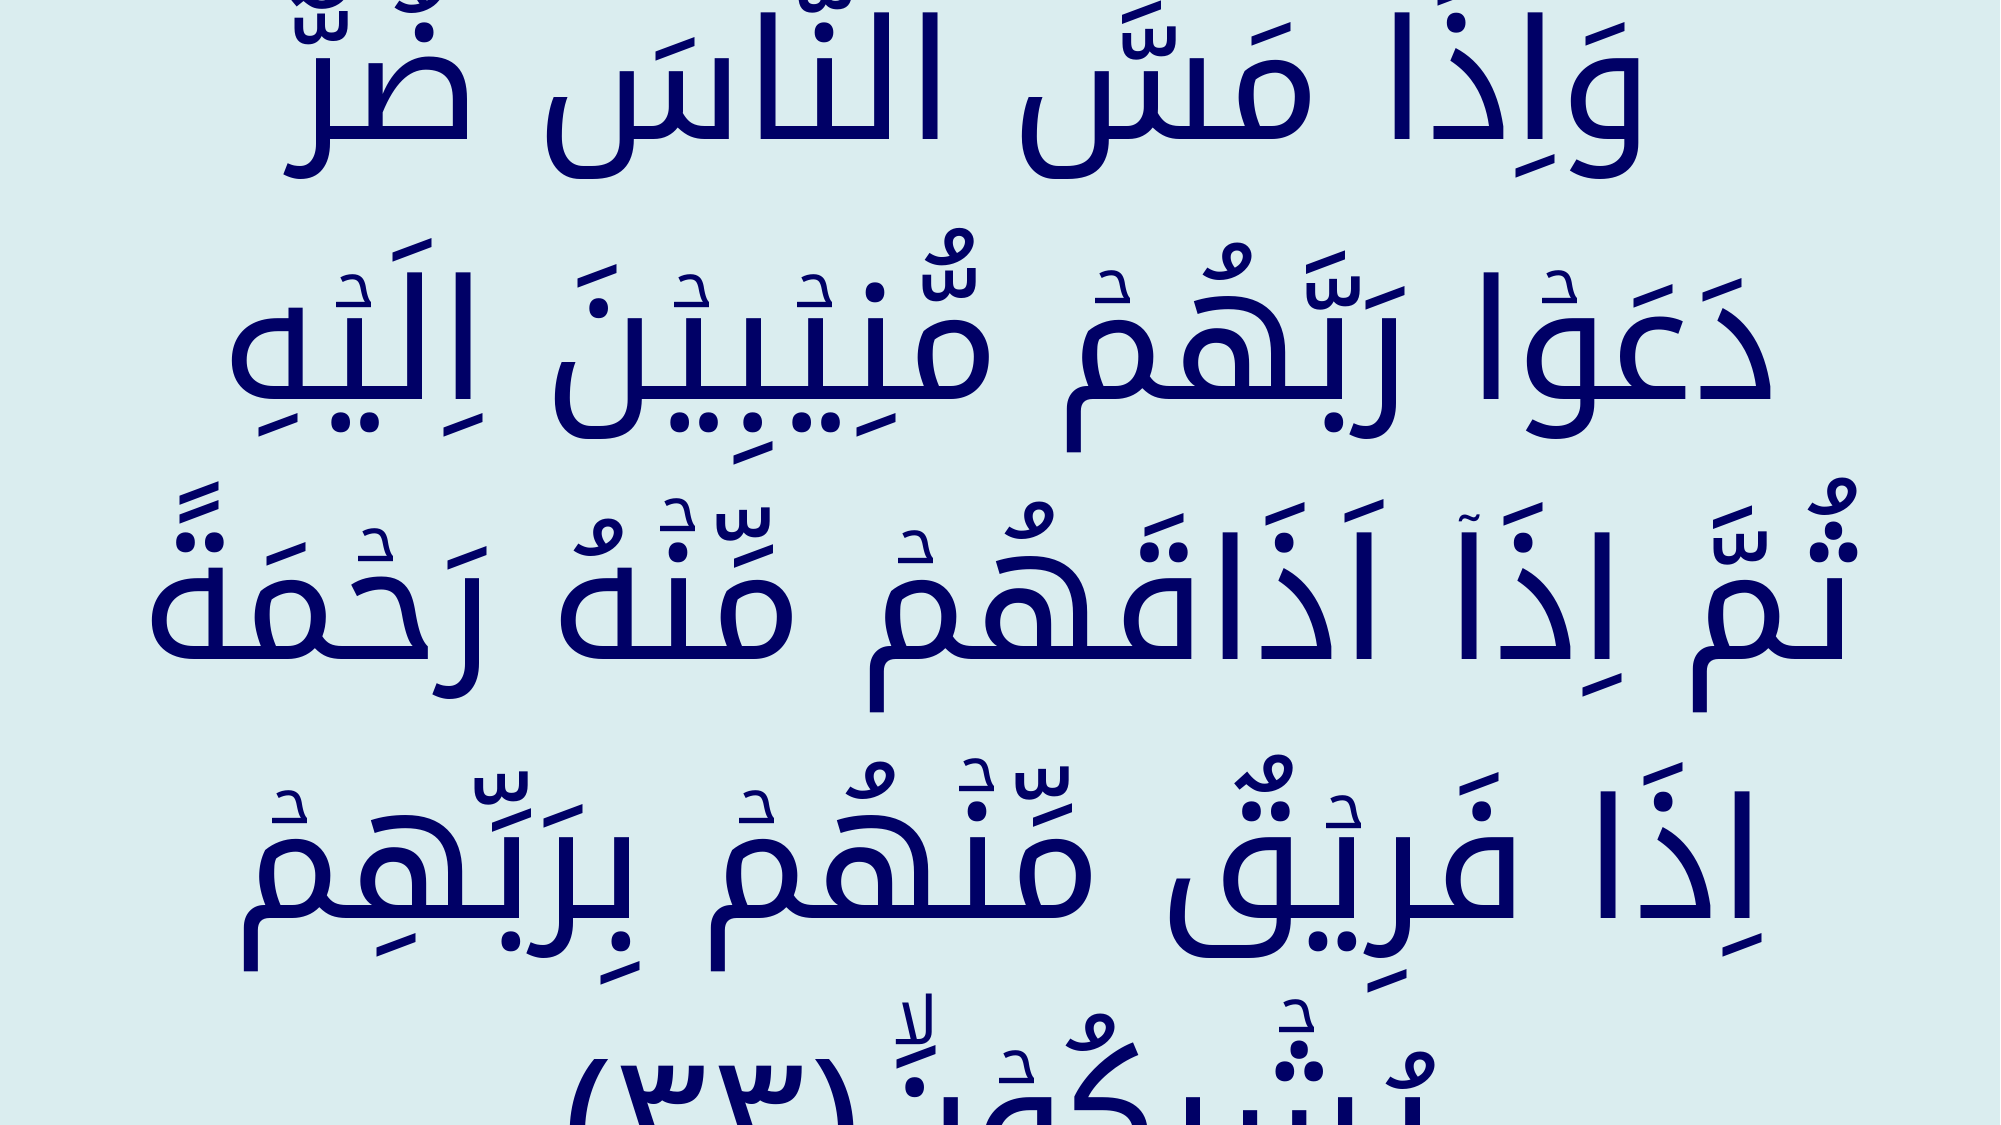

وَاِذَا مَسَّ النَّاسَ ضُرٌّ دَعَوۡا رَبَّهُمۡ مُّنِيۡبِيۡنَ اِلَيۡهِ ثُمَّ اِذَاۤ اَذَاقَهُمۡ مِّنۡهُ رَحۡمَةً اِذَا فَرِيۡقٌ مِّنۡهُمۡ بِرَبِّهِمۡ يُشۡرِكُوۡنَۙ‏﴿﻿۳۳﻿﴾